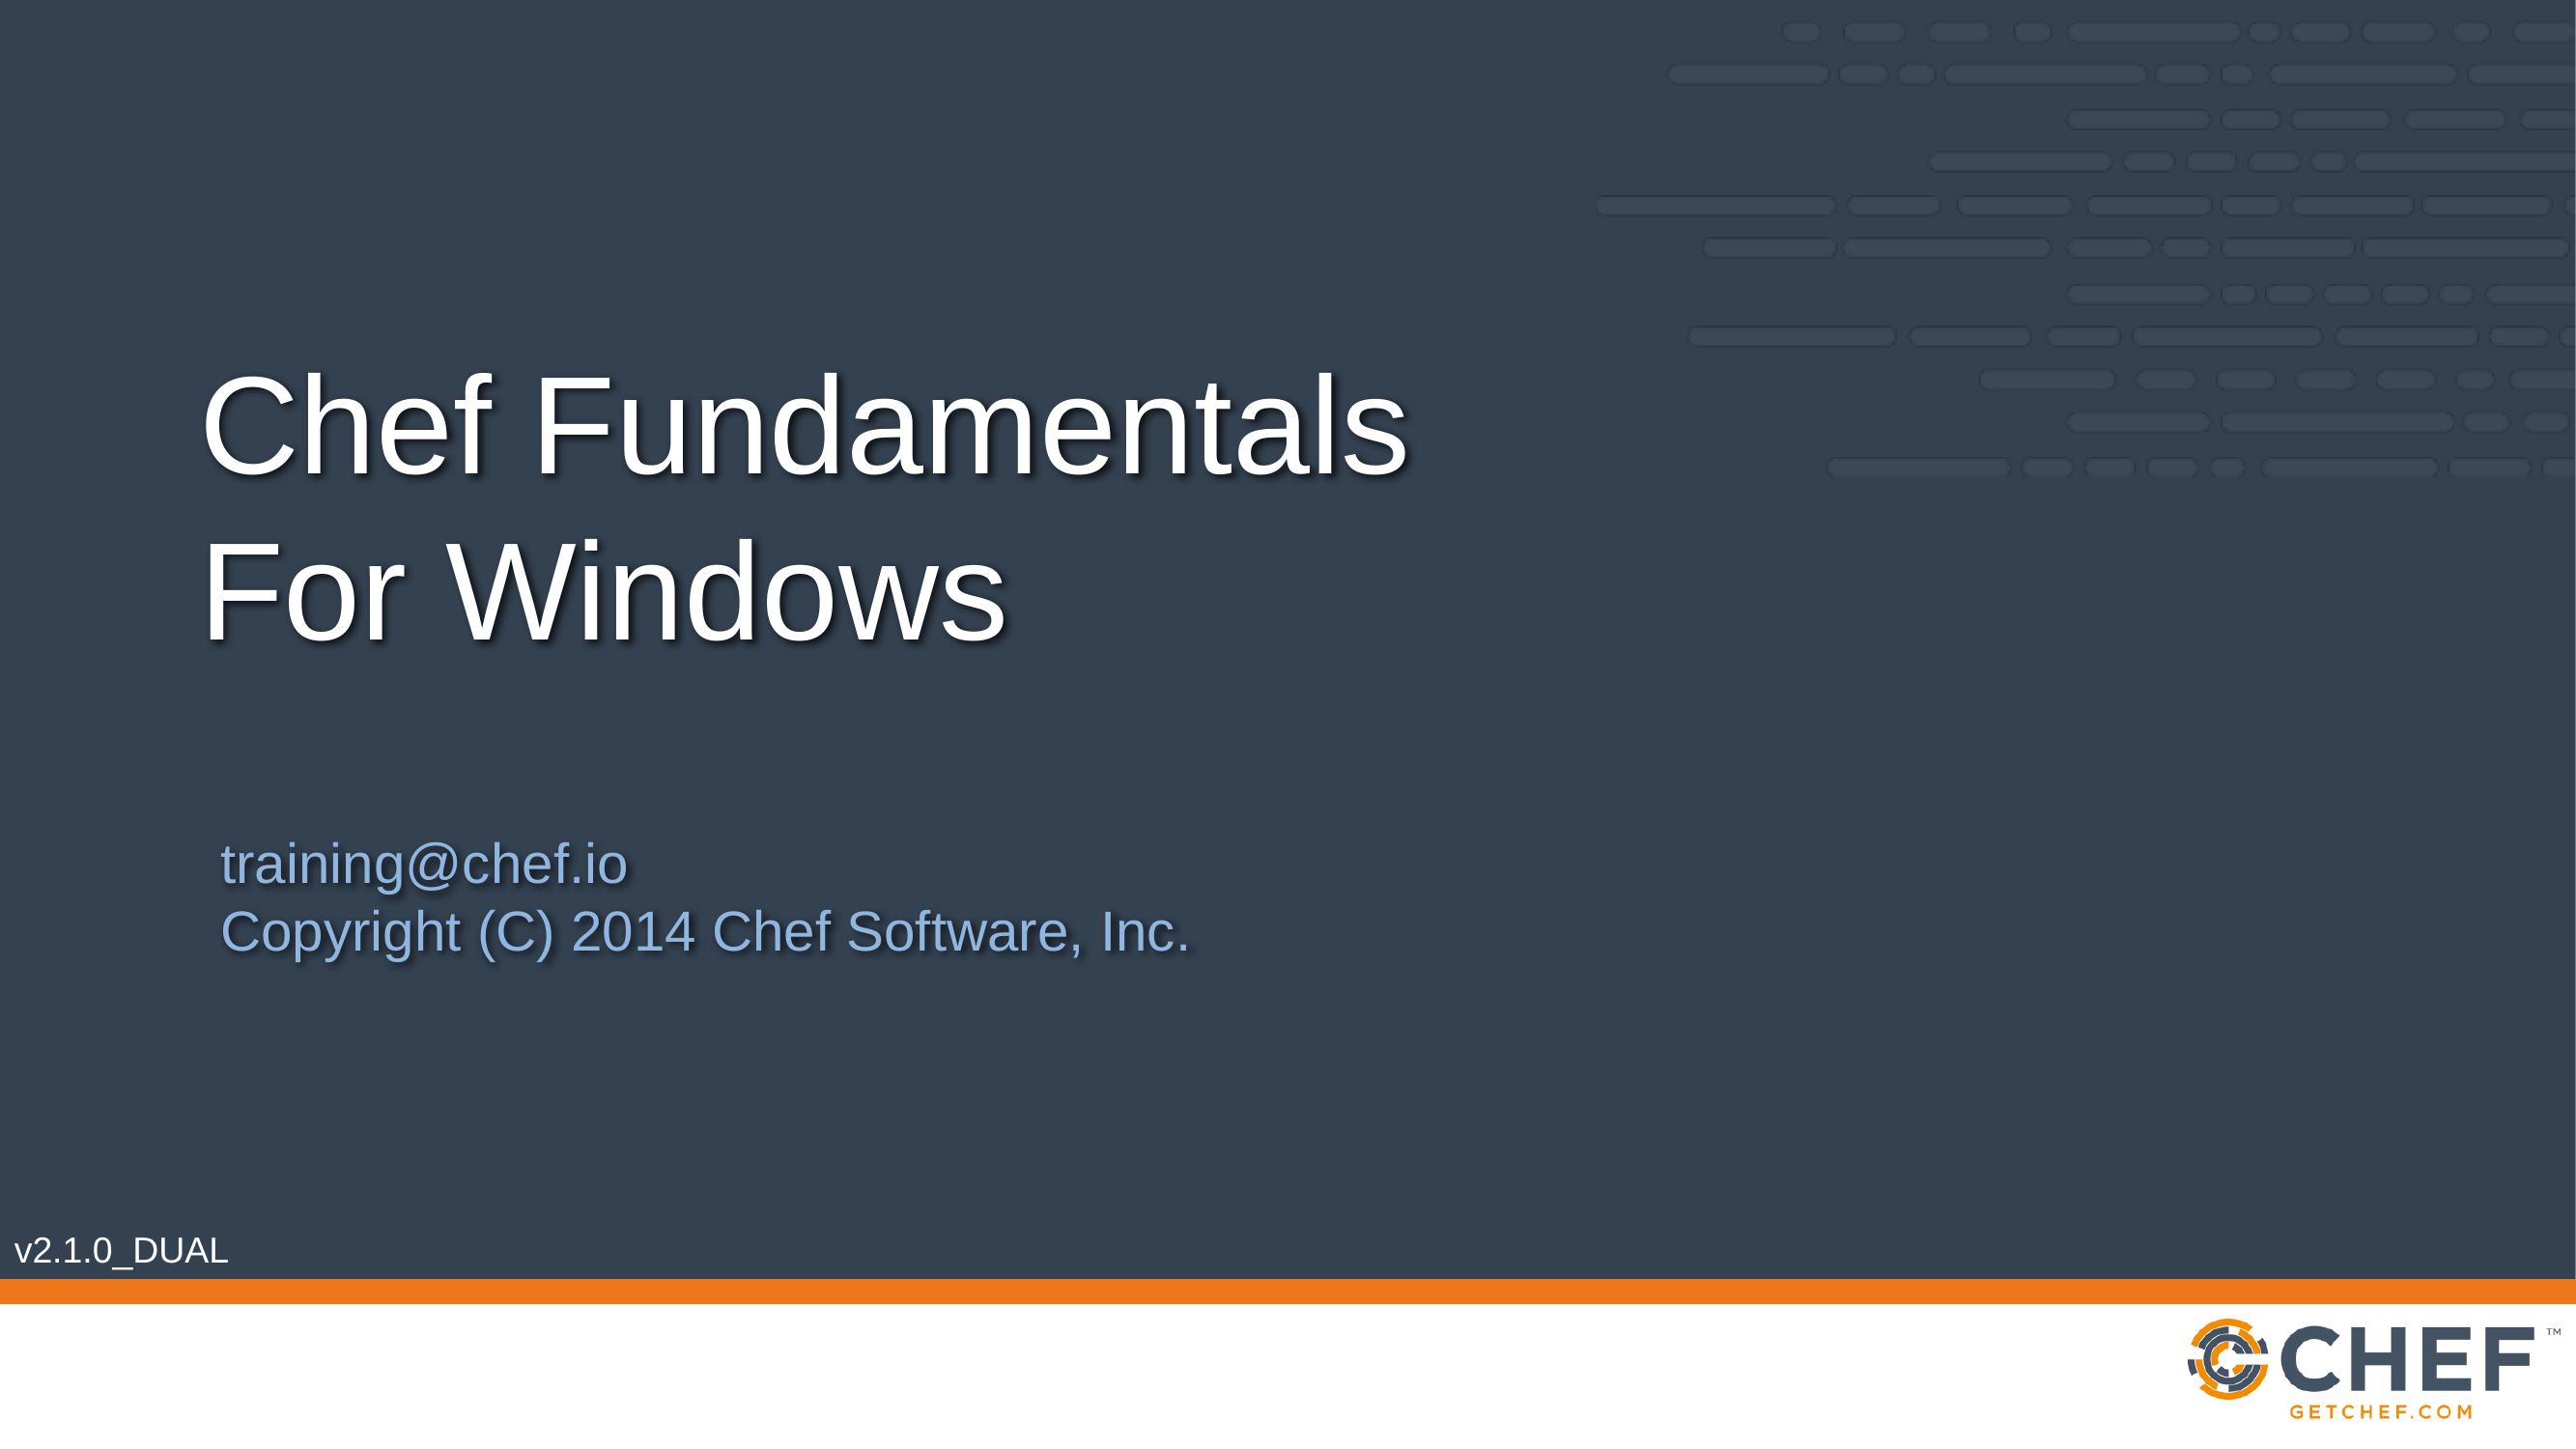

# Chef Fundamentals For Windows
training@chef.io
Copyright (C) 2014 Chef Software, Inc.